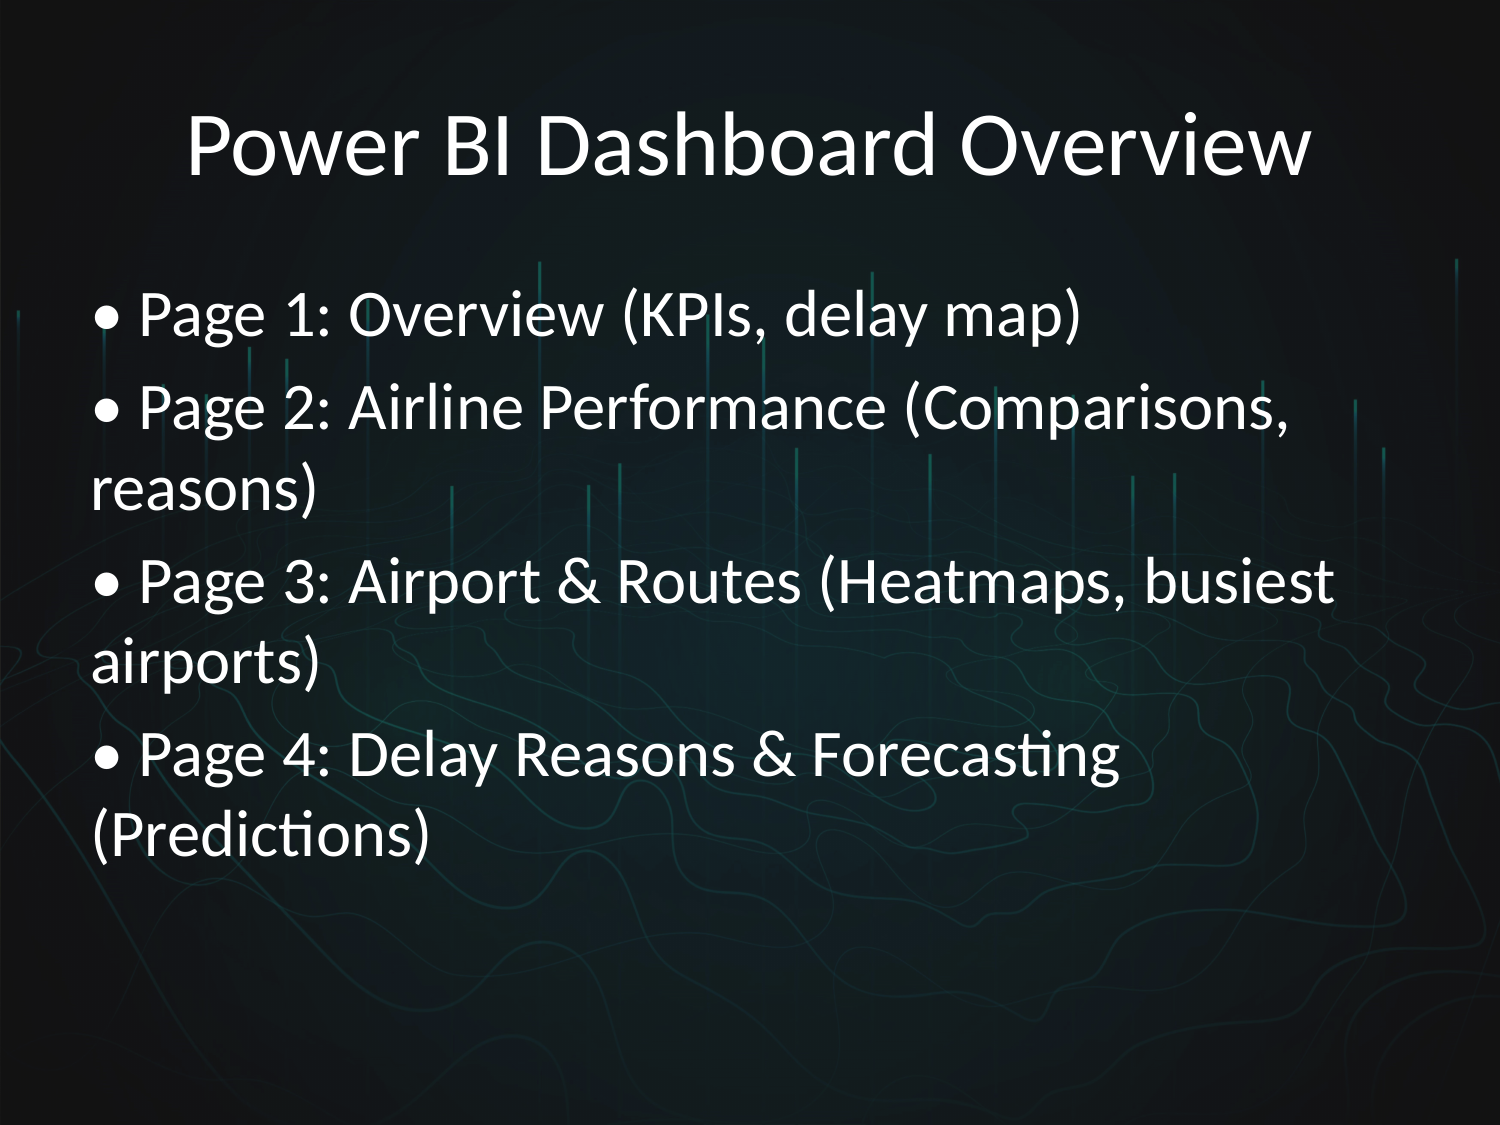

# Power BI Dashboard Overview
• Page 1: Overview (KPIs, delay map)
• Page 2: Airline Performance (Comparisons, reasons)
• Page 3: Airport & Routes (Heatmaps, busiest airports)
• Page 4: Delay Reasons & Forecasting (Predictions)